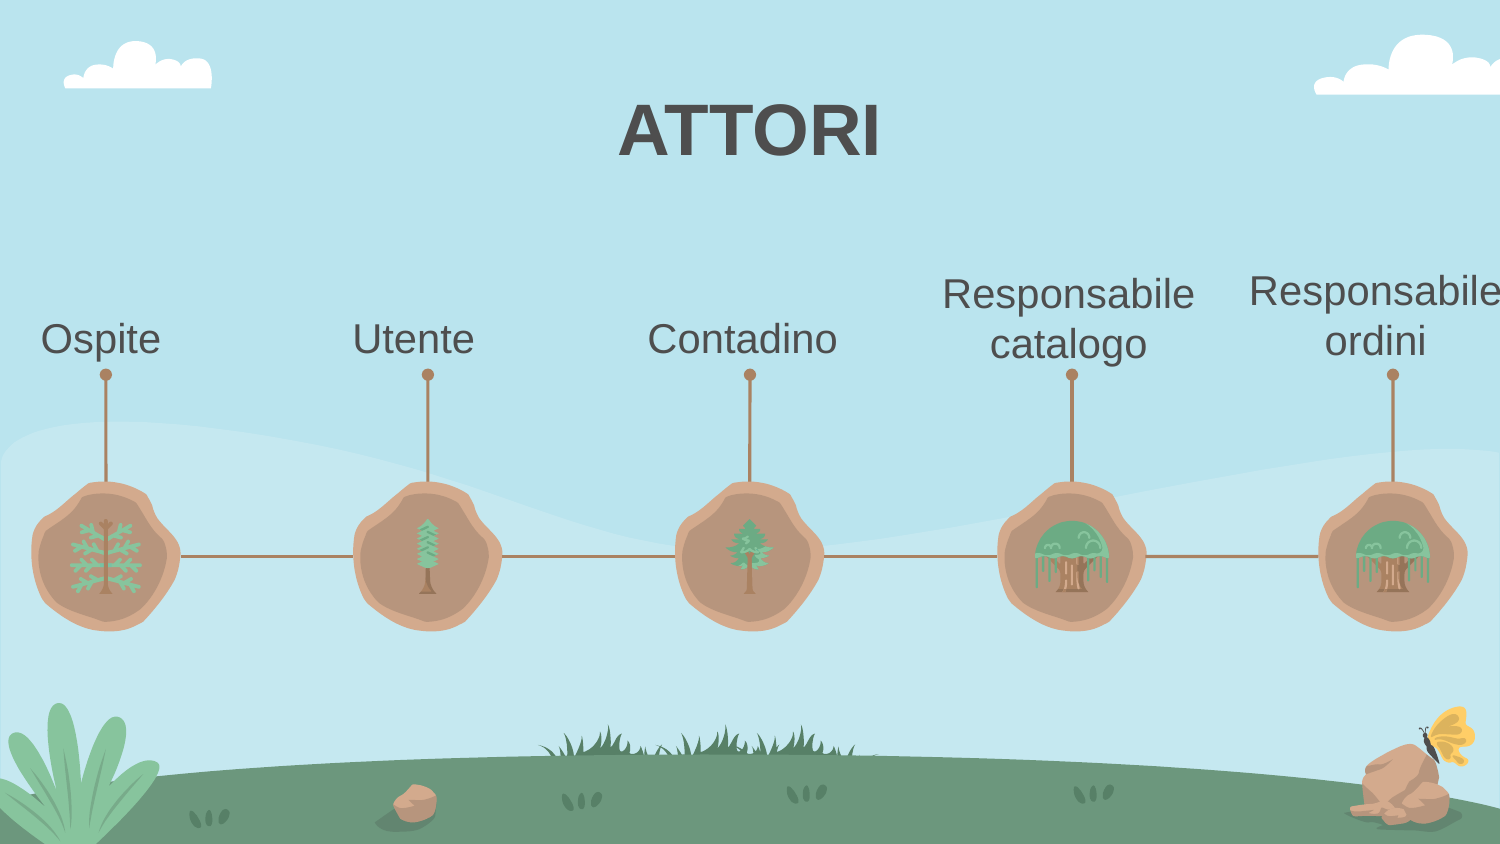

# ATTORI
Responsabile ordini
Responsabile catalogo
Utente
Contadino
Ospite